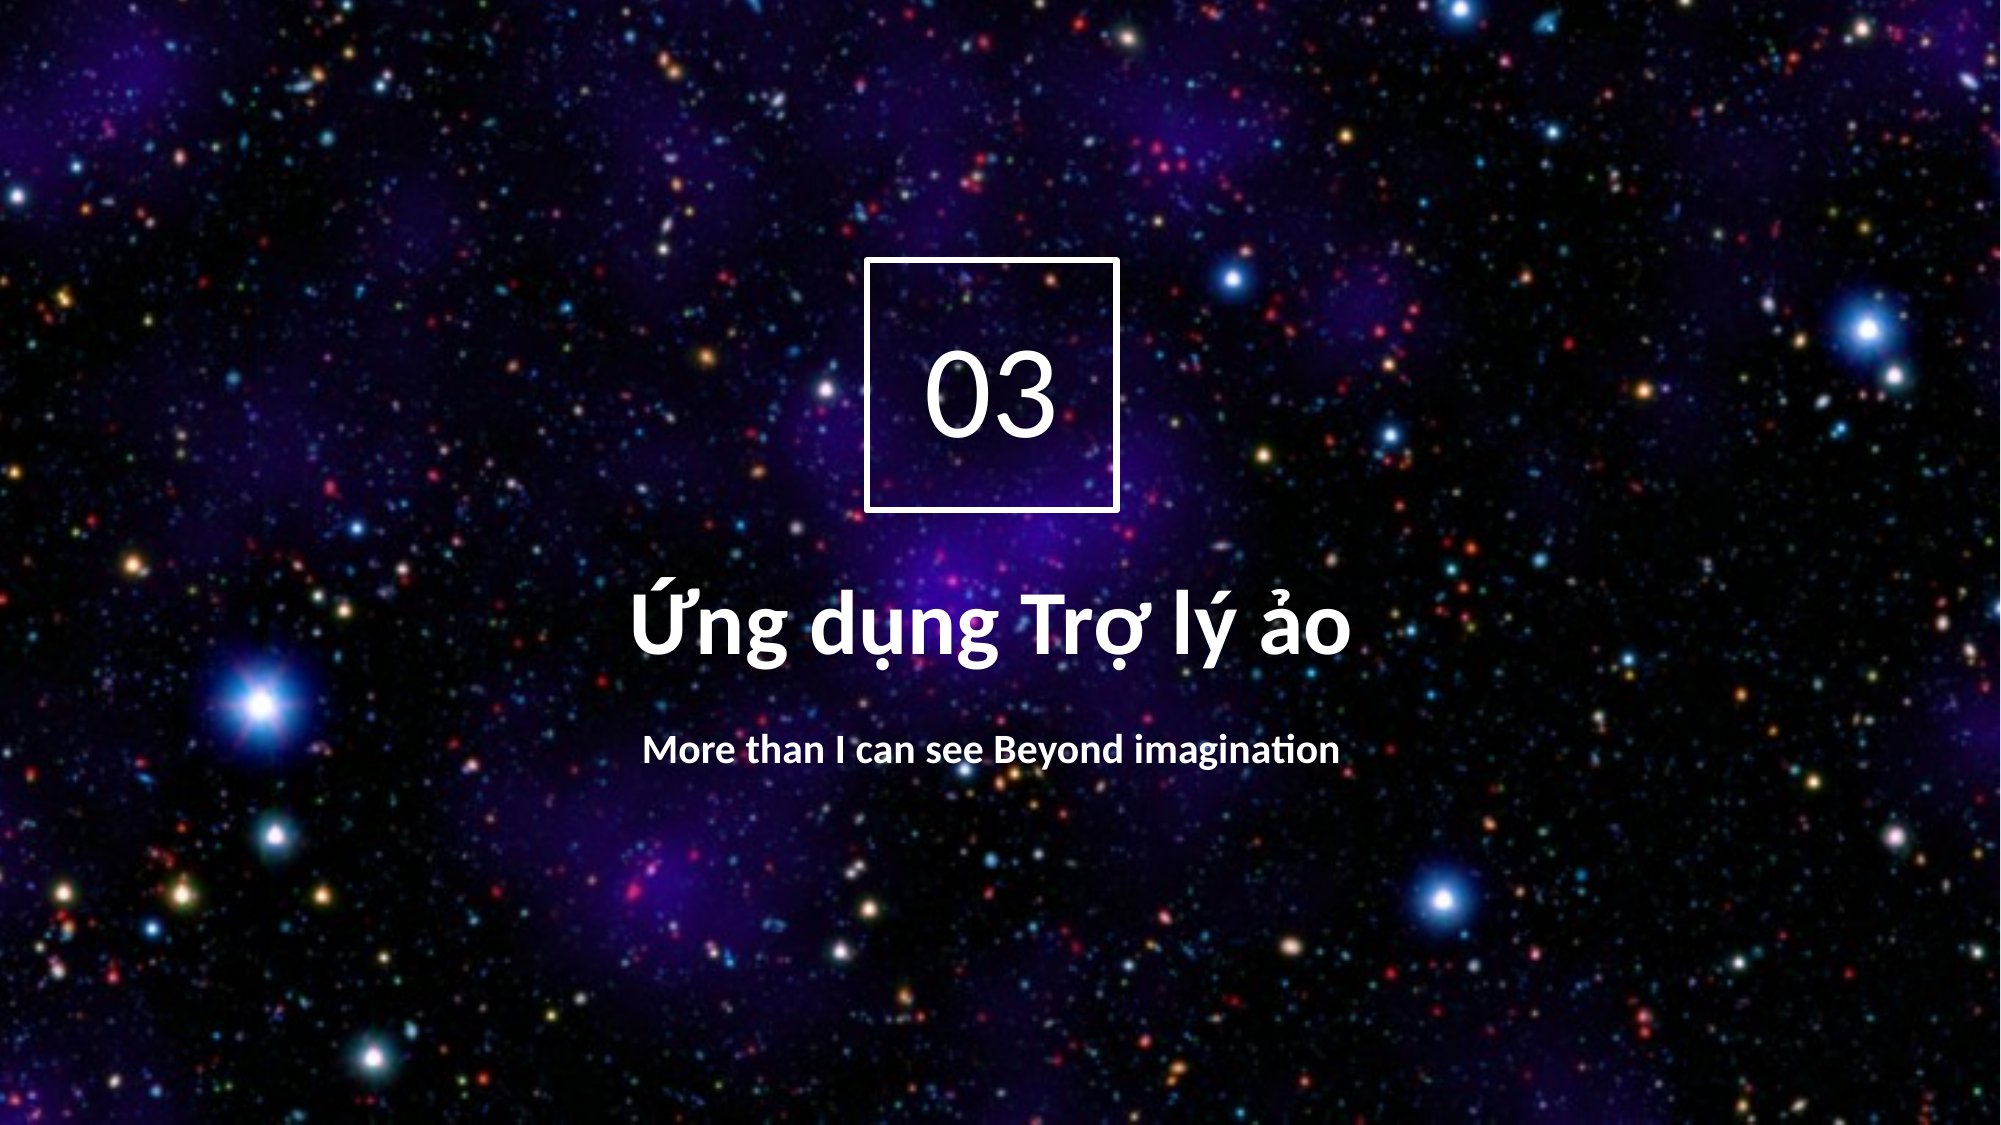

03
Ứng dụng Trợ lý ảo
More than I can see Beyond imagination